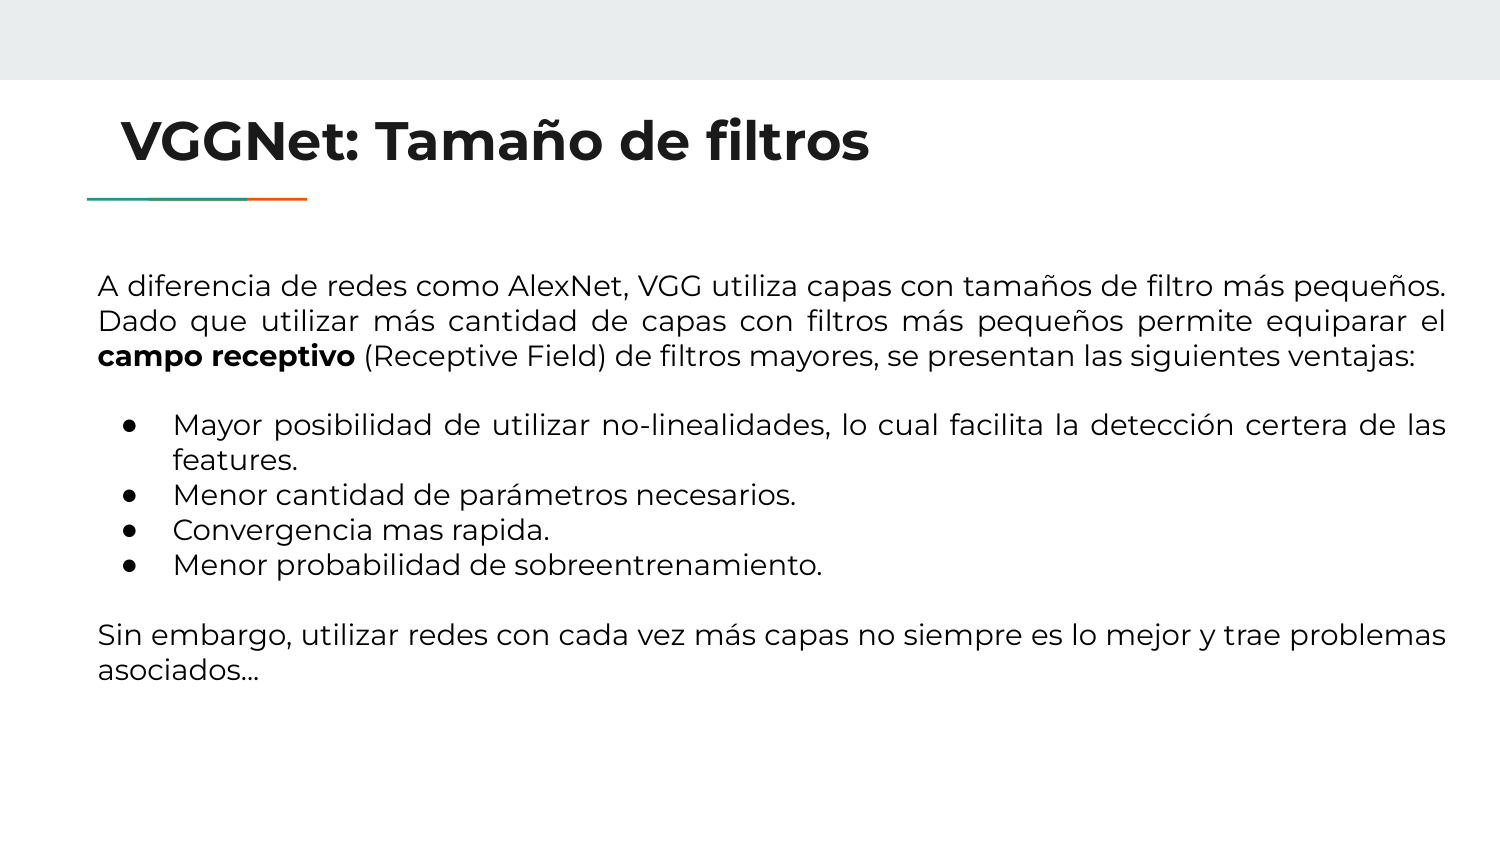

# VGGNet: Tamaño de filtros
A diferencia de redes como AlexNet, VGG utiliza capas con tamaños de filtro más pequeños. Dado que utilizar más cantidad de capas con filtros más pequeños permite equiparar el campo receptivo (Receptive Field) de filtros mayores, se presentan las siguientes ventajas:

Mayor posibilidad de utilizar no-linealidades, lo cual facilita la detección certera de las features.
Menor cantidad de parámetros necesarios.
Convergencia mas rapida.
Menor probabilidad de sobreentrenamiento.

Sin embargo, utilizar redes con cada vez más capas no siempre es lo mejor y trae problemas asociados...